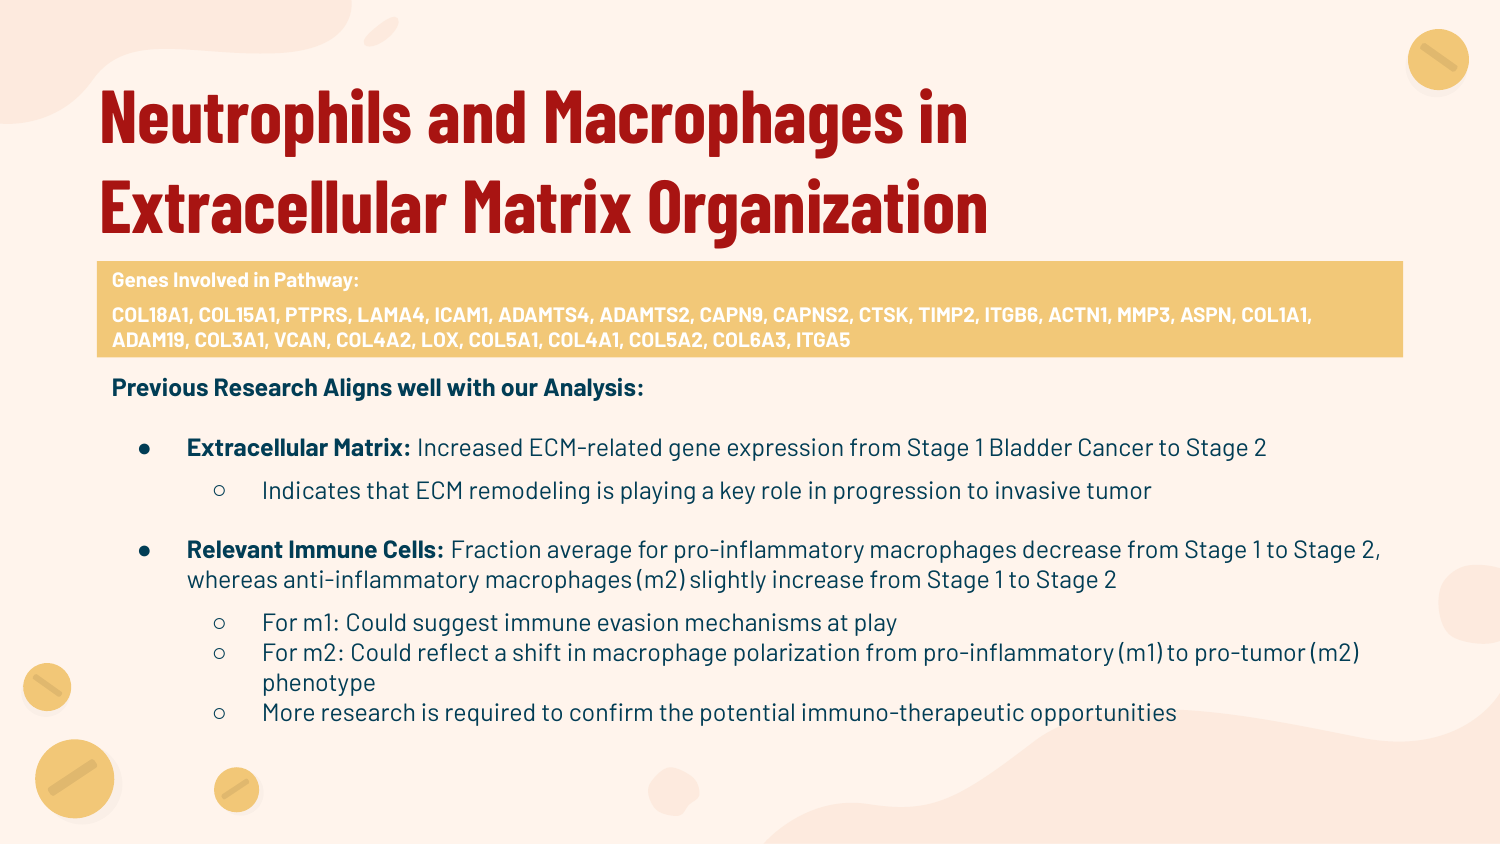

# Neutrophils and Macrophages in Extracellular Matrix Organization
Genes Involved in Pathway:

COL18A1, COL15A1, PTPRS, LAMA4, ICAM1, ADAMTS4, ADAMTS2, CAPN9, CAPNS2, CTSK, TIMP2, ITGB6, ACTN1, MMP3, ASPN, COL1A1, ADAM19, COL3A1, VCAN, COL4A2, LOX, COL5A1, COL4A1, COL5A2, COL6A3, ITGA5
Previous Research Aligns well with our Analysis:

Extracellular Matrix: Increased ECM-related gene expression from Stage 1 Bladder Cancer to Stage 2

Indicates that ECM remodeling is playing a key role in progression to invasive tumor

Relevant Immune Cells: Fraction average for pro-inflammatory macrophages decrease from Stage 1 to Stage 2, whereas anti-inflammatory macrophages (m2) slightly increase from Stage 1 to Stage 2

For m1: Could suggest immune evasion mechanisms at play
For m2: Could reflect a shift in macrophage polarization from pro-inflammatory (m1) to pro-tumor (m2) phenotype
More research is required to confirm the potential immuno-therapeutic opportunities